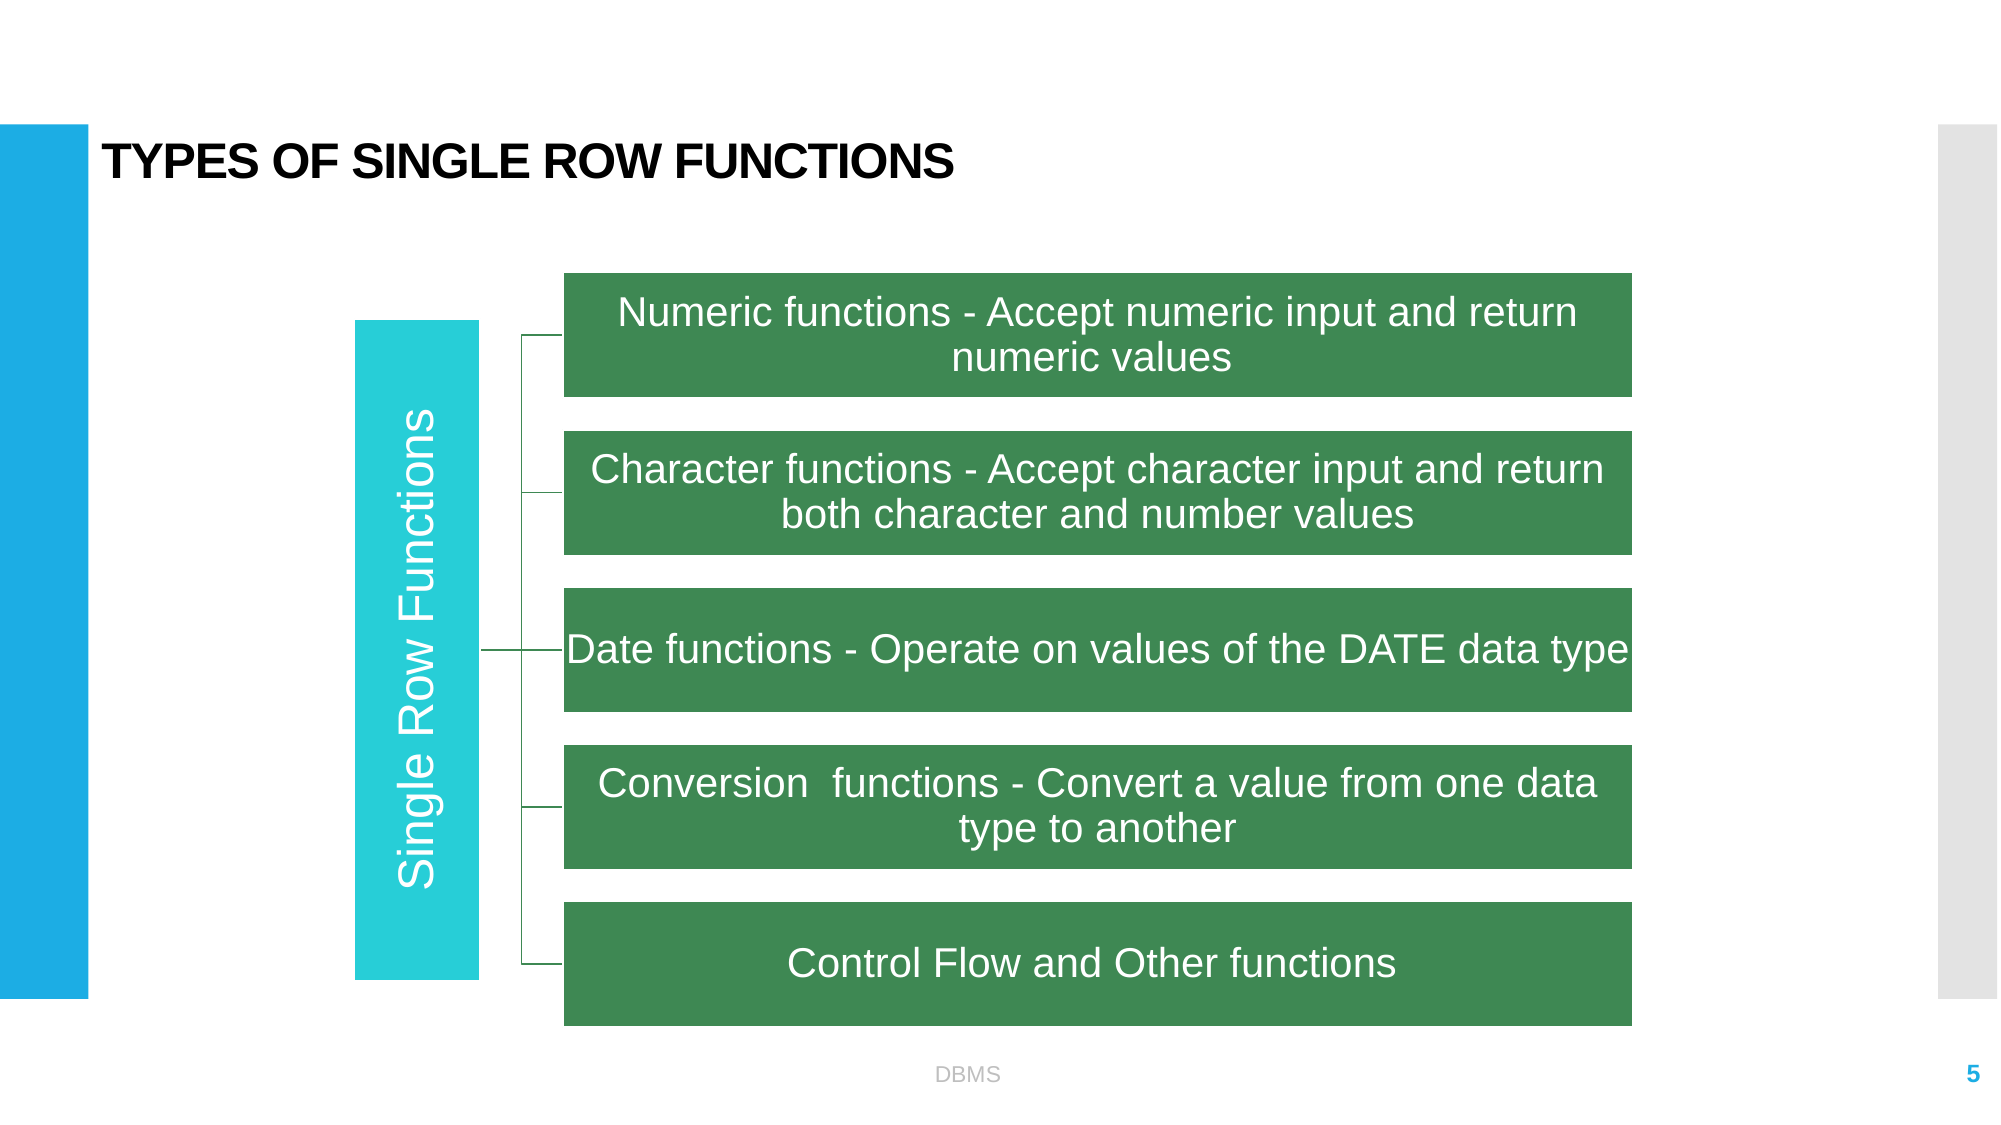

# TYPES OF SINGLE ROW FUNCTIONS

Single Row Functions
Numeric functions - Accept numeric input and return numeric values
Character functions - Accept character input and return both character and number values
Date functions - Operate on values of the DATE data type
Conversion  functions - Convert a value from one data type to another
Control Flow and Other functions
5
DBMS